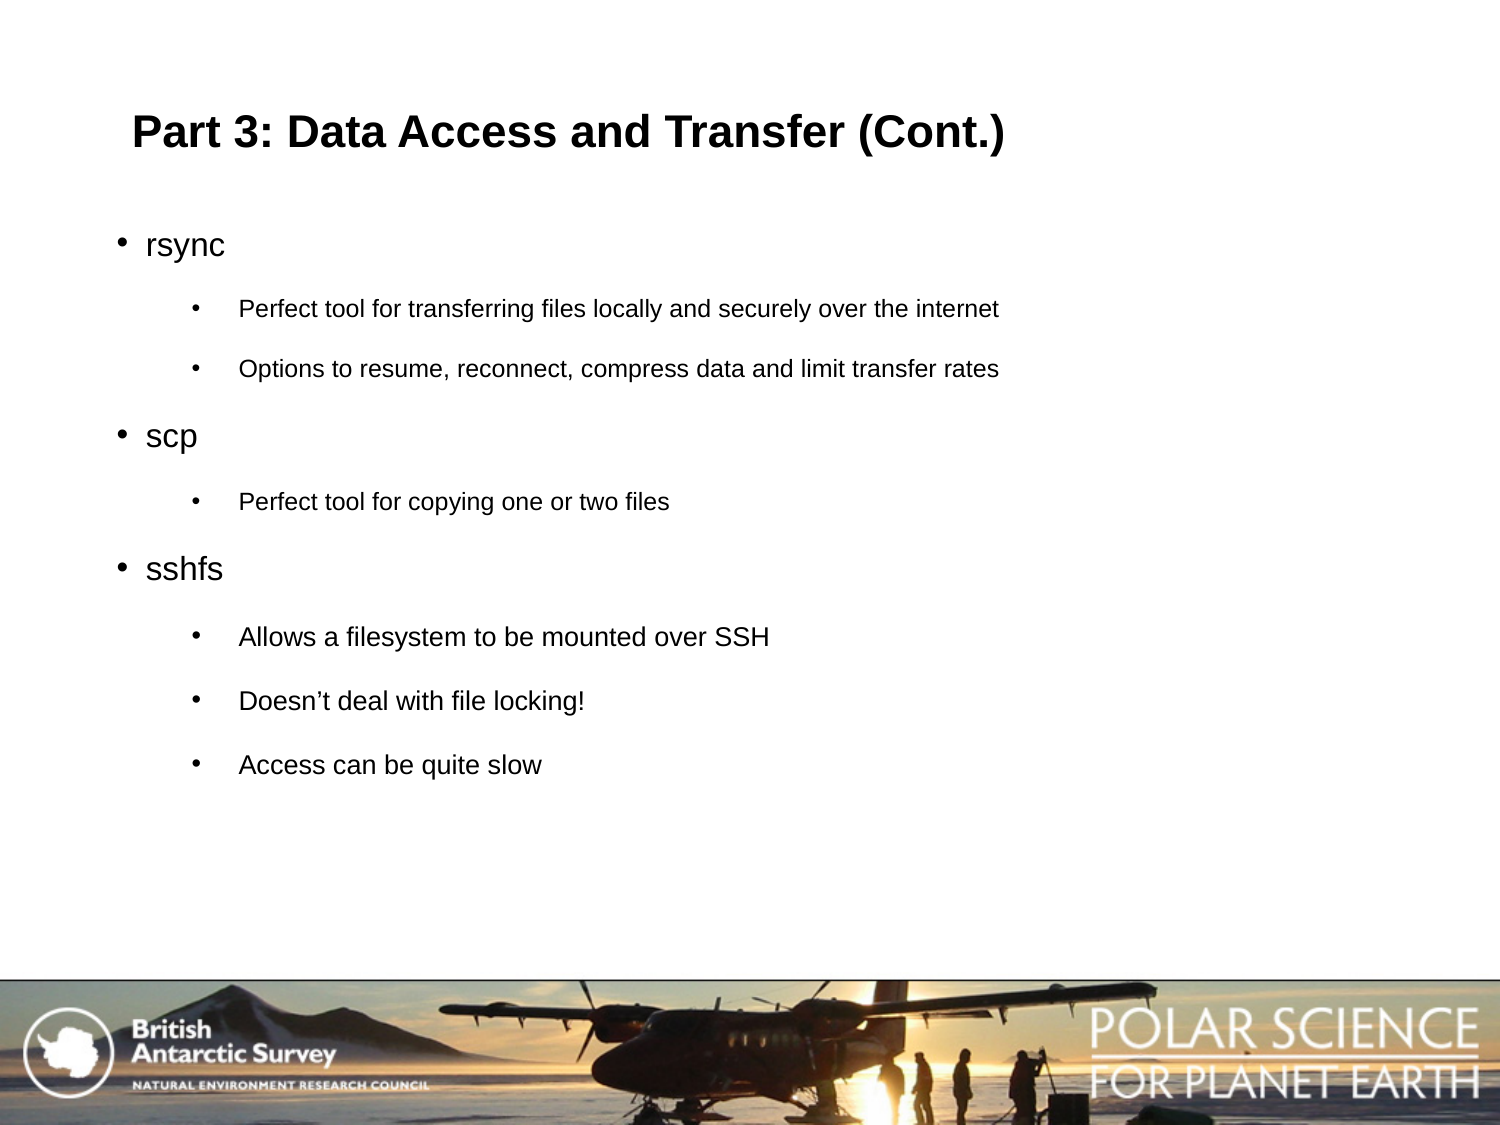

Part 3: Data Access and Transfer (Cont.)
# rsync
Perfect tool for transferring files locally and securely over the internet
Options to resume, reconnect, compress data and limit transfer rates
scp
Perfect tool for copying one or two files
sshfs
Allows a filesystem to be mounted over SSH
Doesn’t deal with file locking!
Access can be quite slow